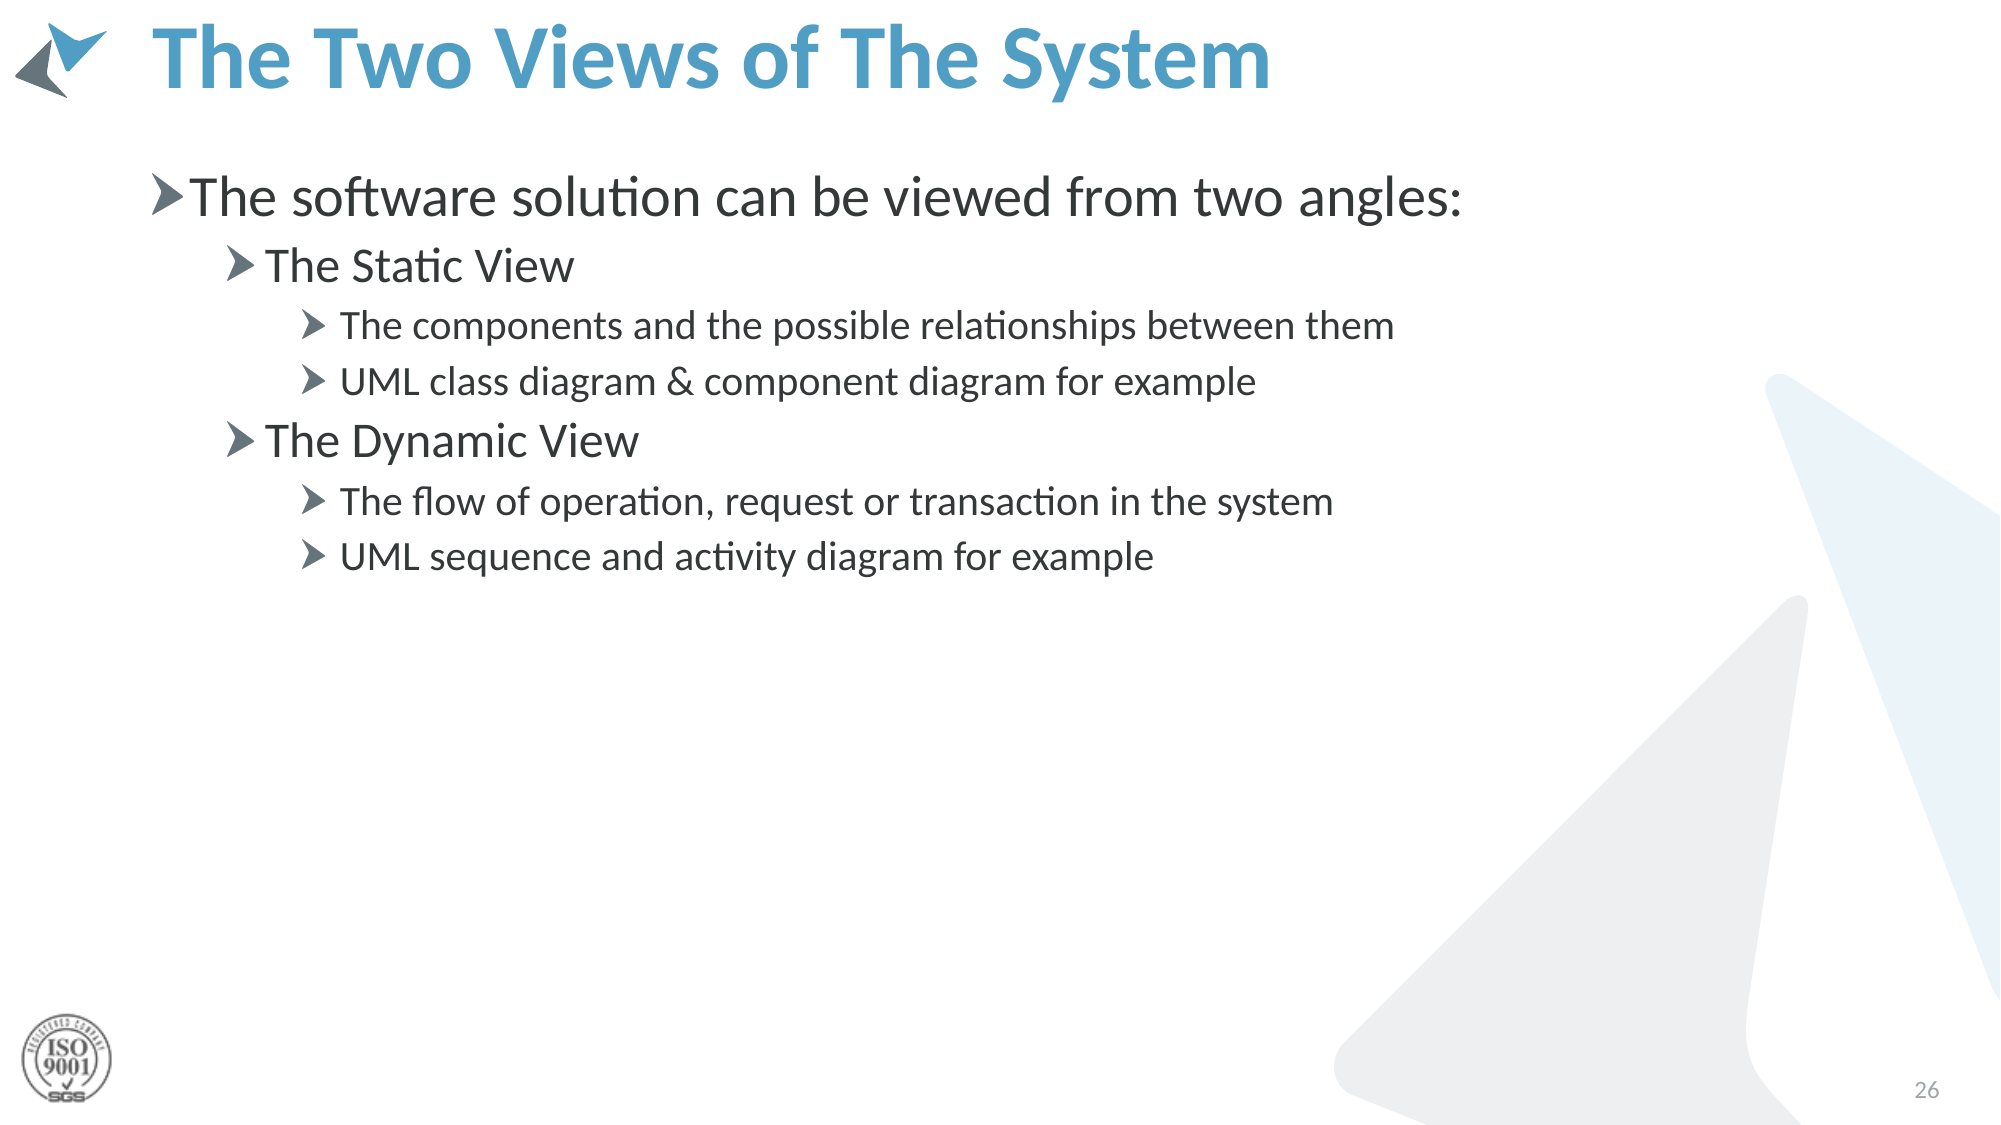

# The Two Views of The System
The software solution can be viewed from two angles:
The Static View
The components and the possible relationships between them
UML class diagram & component diagram for example
The Dynamic View
The flow of operation, request or transaction in the system
UML sequence and activity diagram for example
26